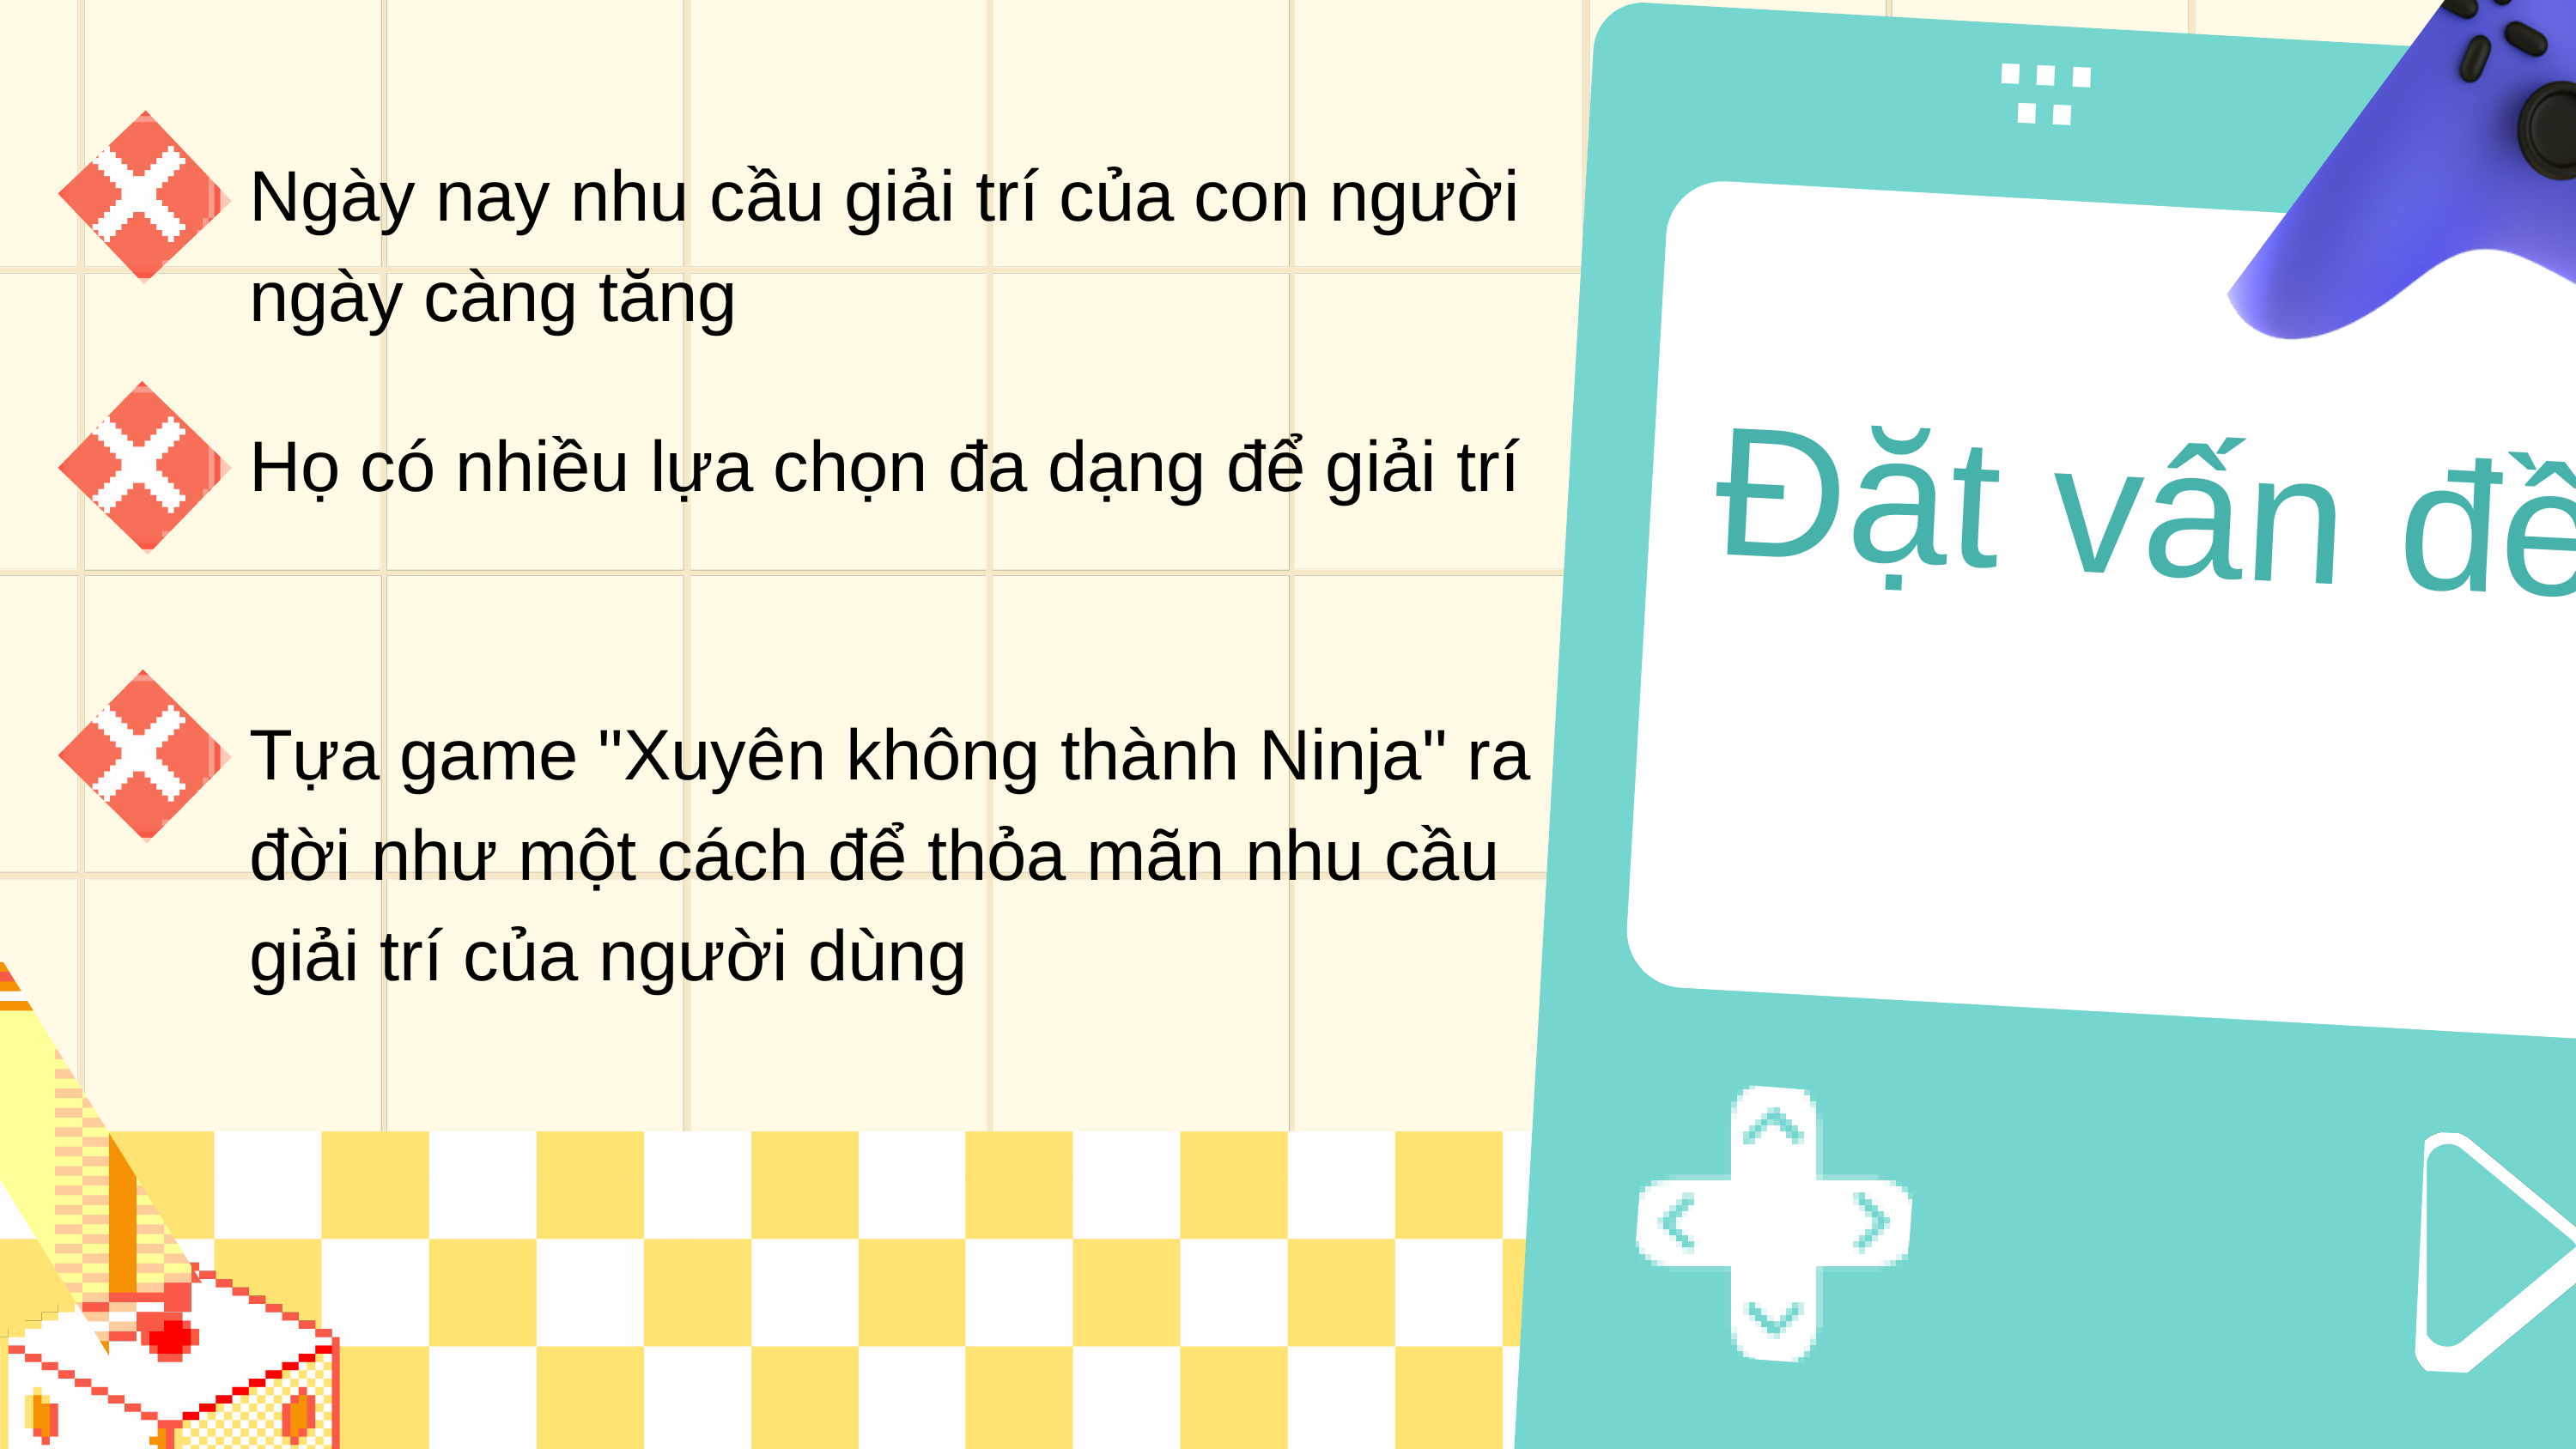

...

..
Ngày nay nhu cầu giải trí của con người ngày càng tăng

Đặt vấn đề
Họ có nhiều lựa chọn đa dạng để giải trí

Tựa game "Xuyên không thành Ninja" ra đời như một cách để thỏa mãn nhu cầu giải trí của người dùng